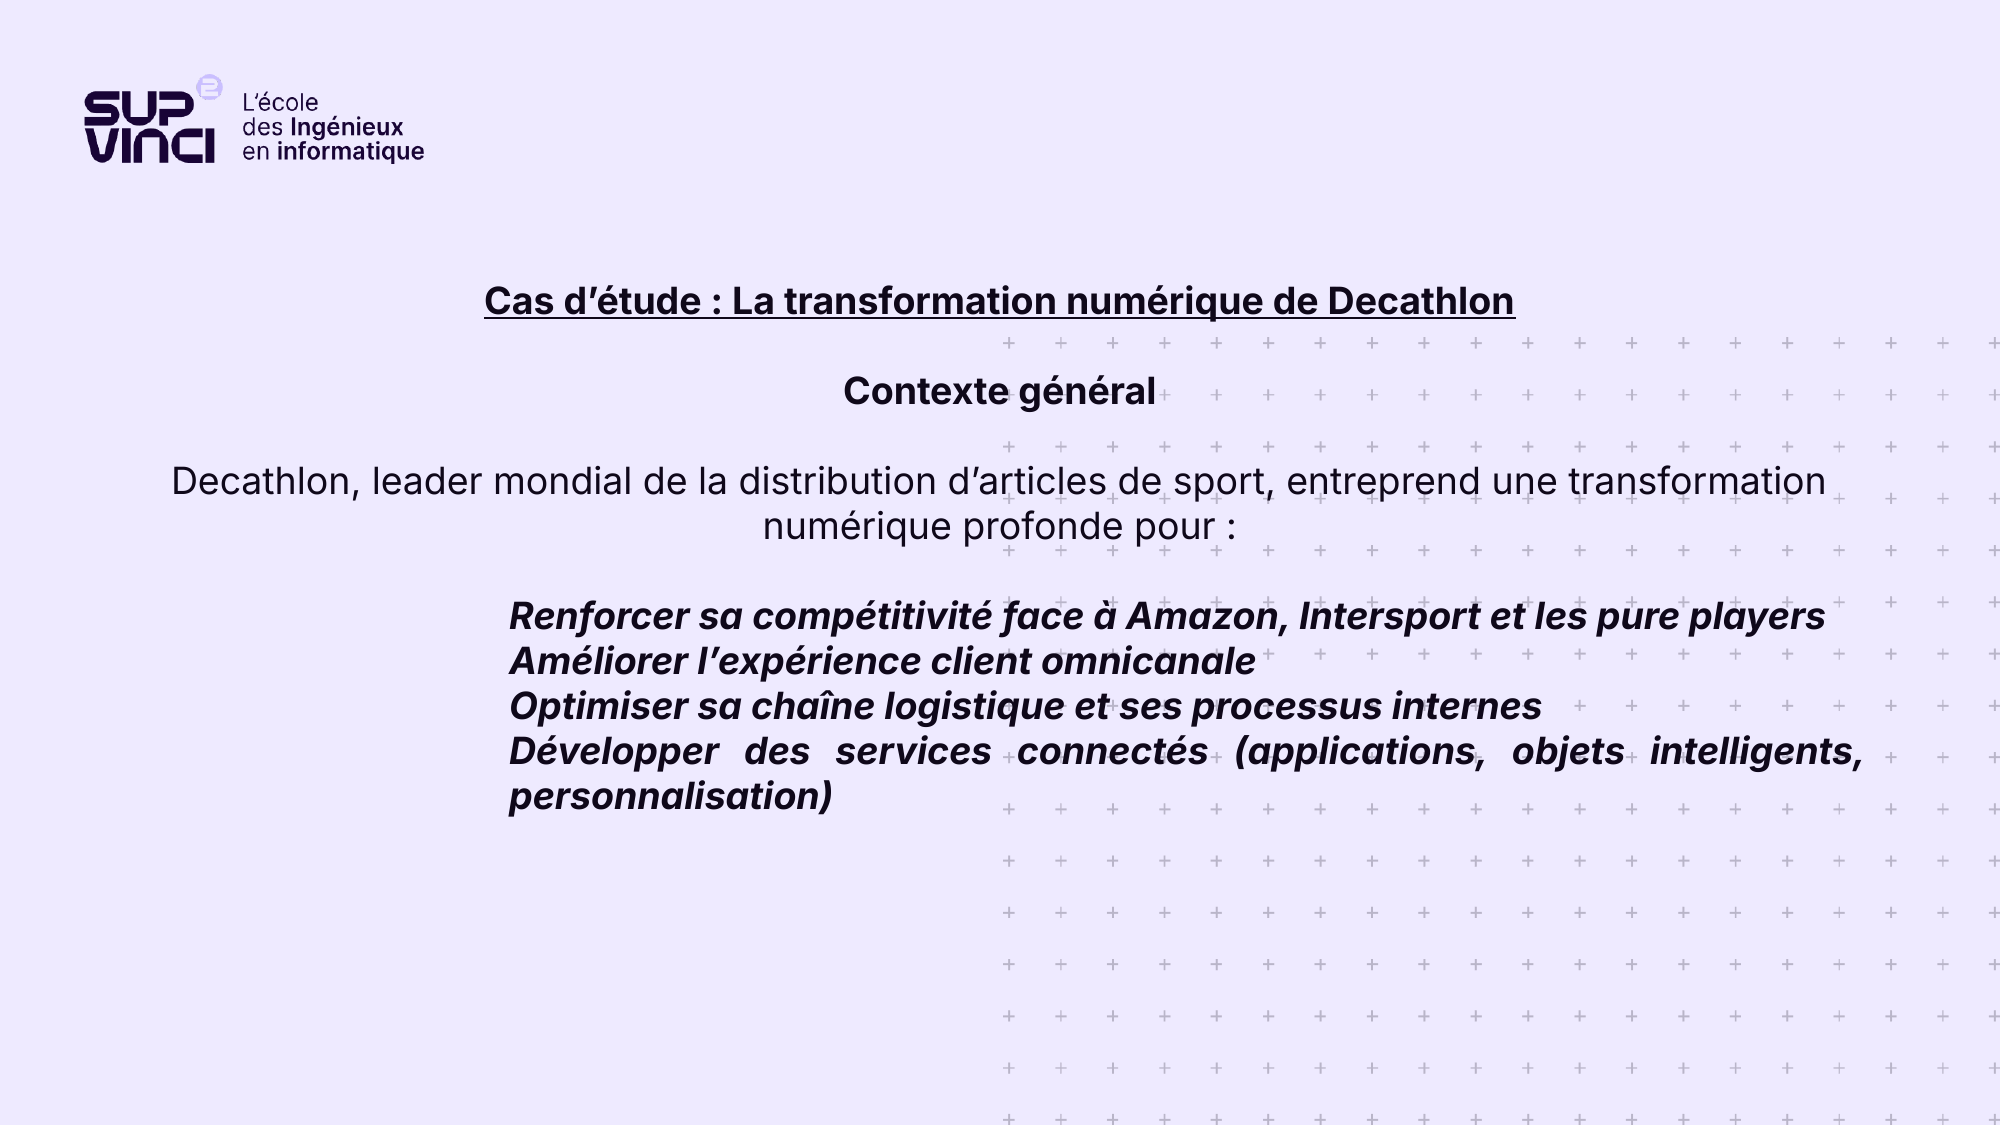

Cas d’étude : La transformation numérique de Decathlon

Contexte général

Decathlon, leader mondial de la distribution d’articles de sport, entreprend une transformation numérique profonde pour :

Renforcer sa compétitivité face à Amazon, Intersport et les pure players
Améliorer l’expérience client omnicanale
Optimiser sa chaîne logistique et ses processus internes
Développer des services connectés (applications, objets intelligents, personnalisation)